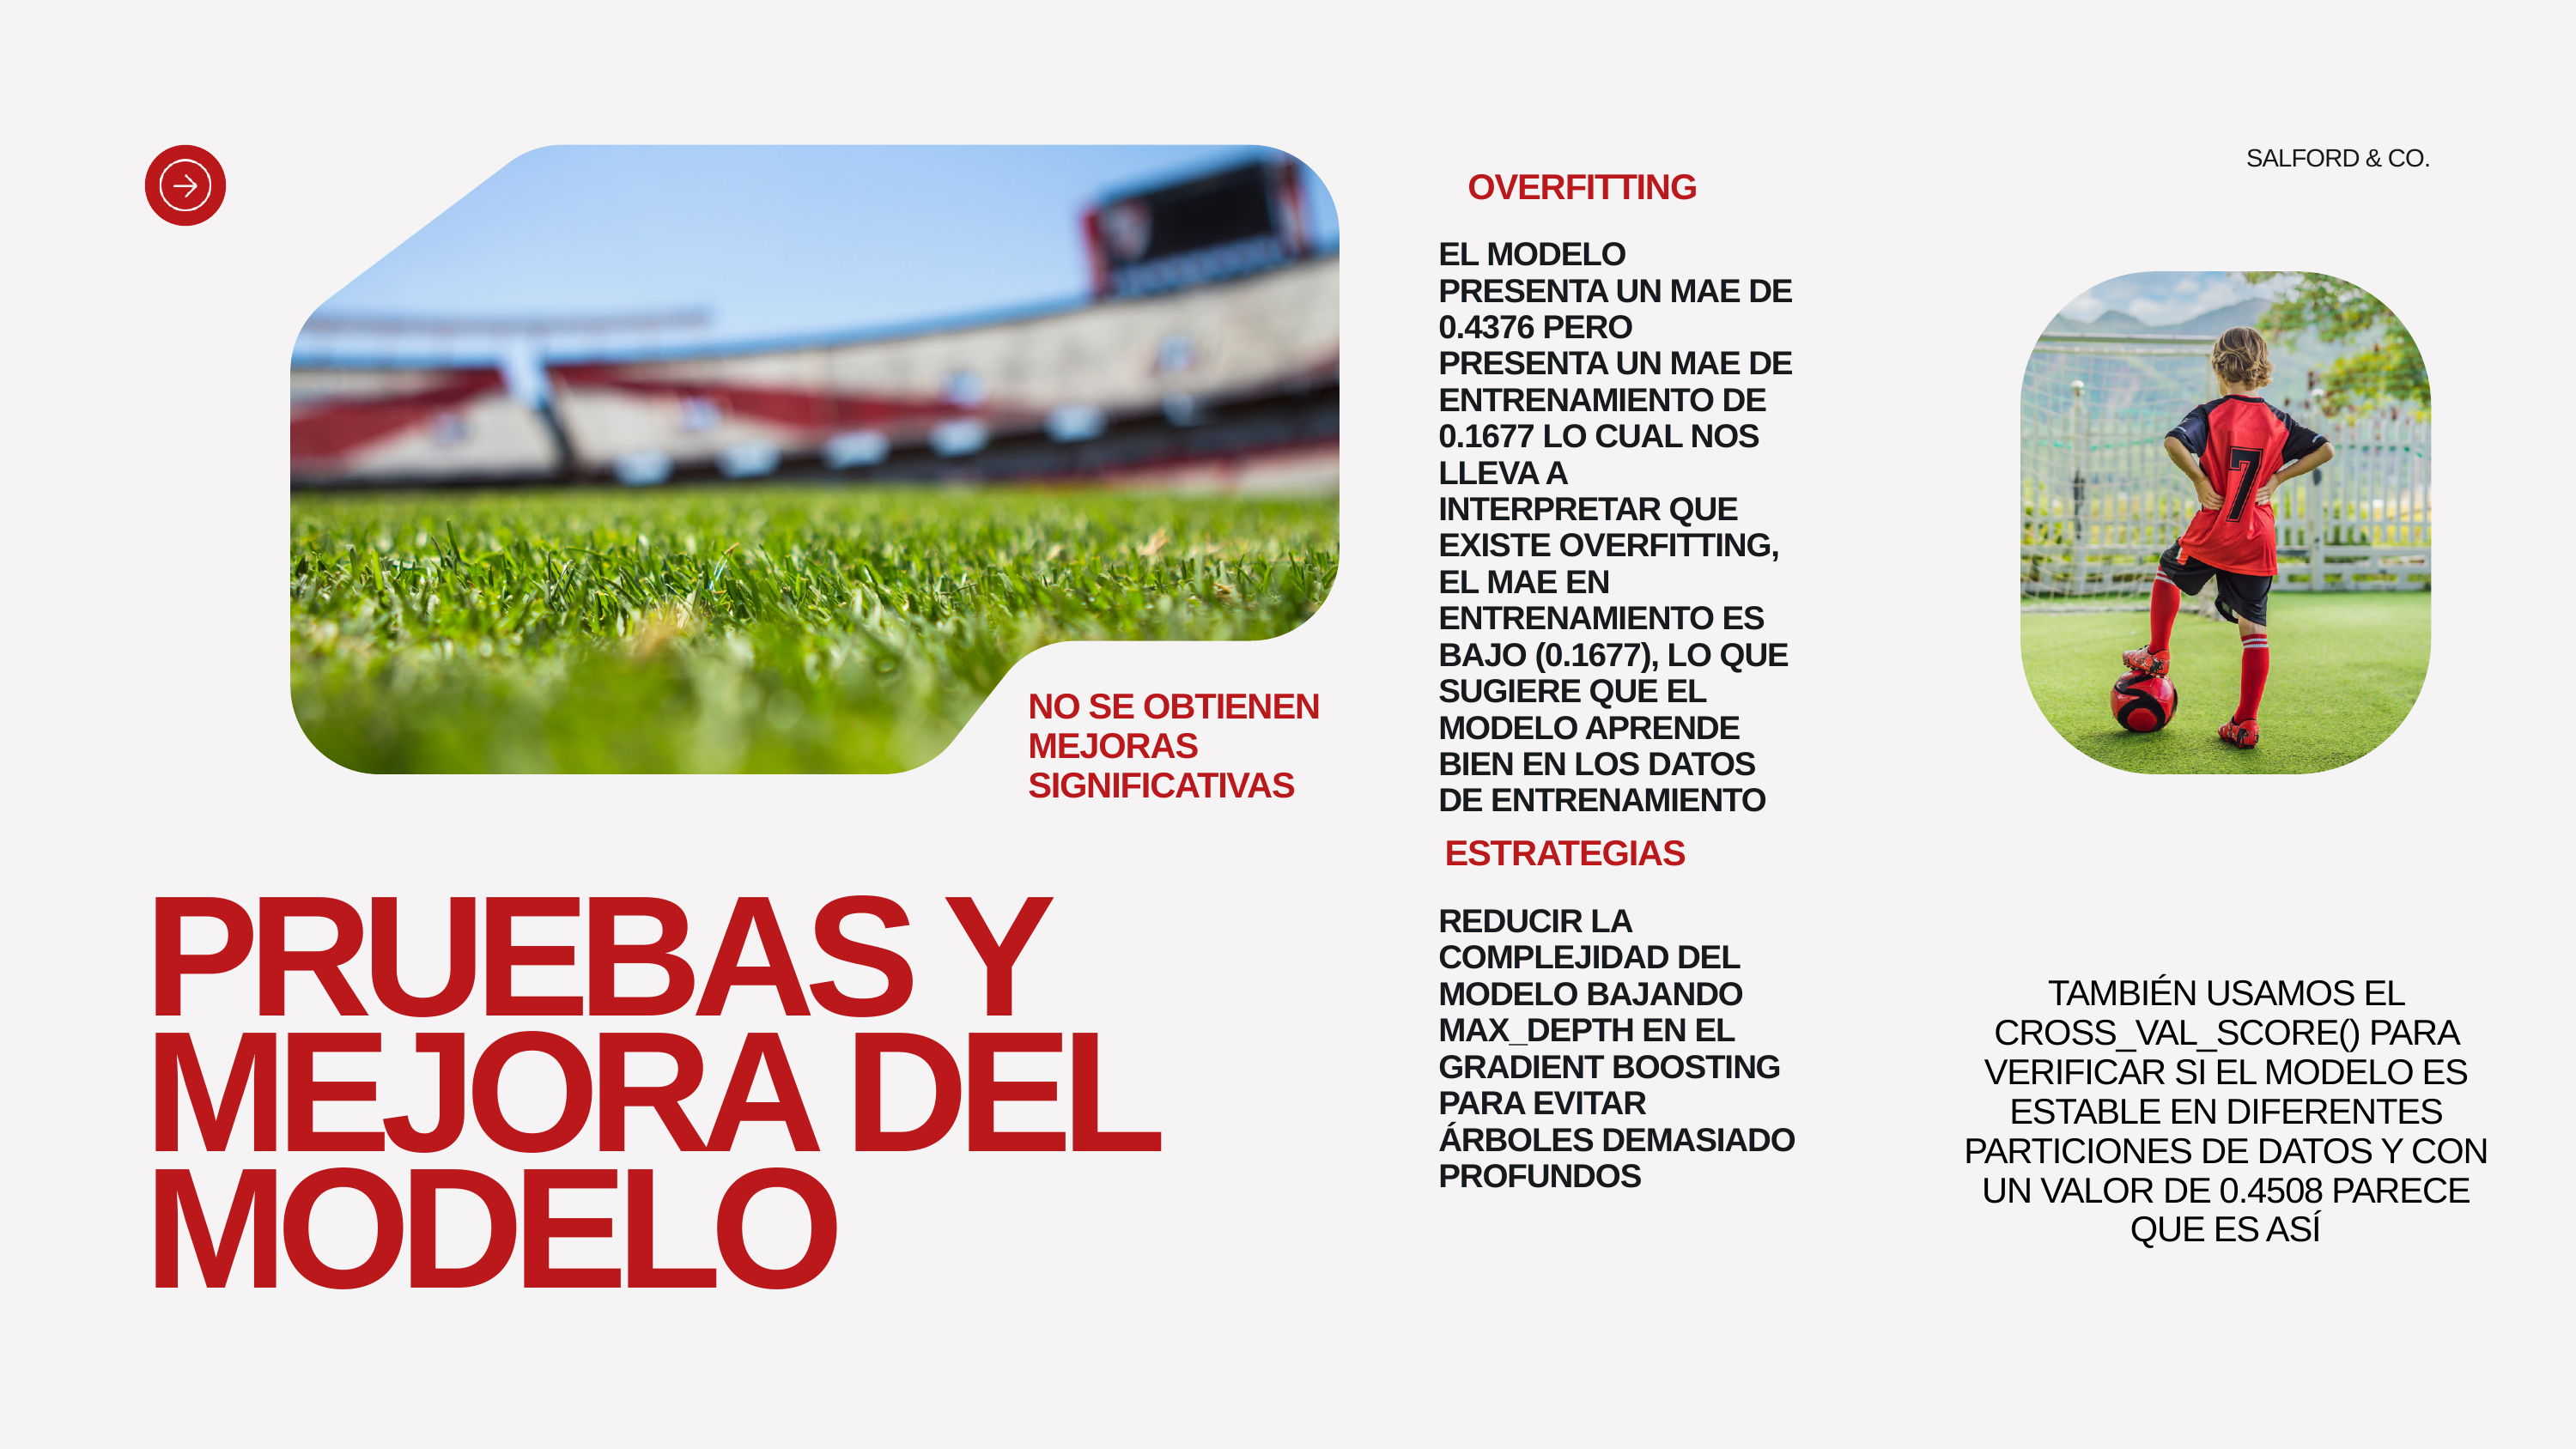

SALFORD & CO.

OVERFITTING
EL MODELO PRESENTA UN MAE DE 0.4376 PERO PRESENTA UN MAE DE ENTRENAMIENTO DE 0.1677 LO CUAL NOS LLEVA A INTERPRETAR QUE EXISTE OVERFITTING, EL MAE EN ENTRENAMIENTO ES BAJO (0.1677), LO QUE SUGIERE QUE EL MODELO APRENDE BIEN EN LOS DATOS DE ENTRENAMIENTO

NO SE OBTIENEN MEJORAS SIGNIFICATIVAS
ESTRATEGIAS
REDUCIR LA COMPLEJIDAD DEL MODELO BAJANDO MAX_DEPTH EN EL GRADIENT BOOSTING PARA EVITAR ÁRBOLES DEMASIADO PROFUNDOS

PRUEBAS Y MEJORA DEL MODELO
TAMBIÉN USAMOS EL CROSS_VAL_SCORE() PARA VERIFICAR SI EL MODELO ES ESTABLE EN DIFERENTES PARTICIONES DE DATOS Y CON UN VALOR DE 0.4508 PARECE QUE ES ASÍ